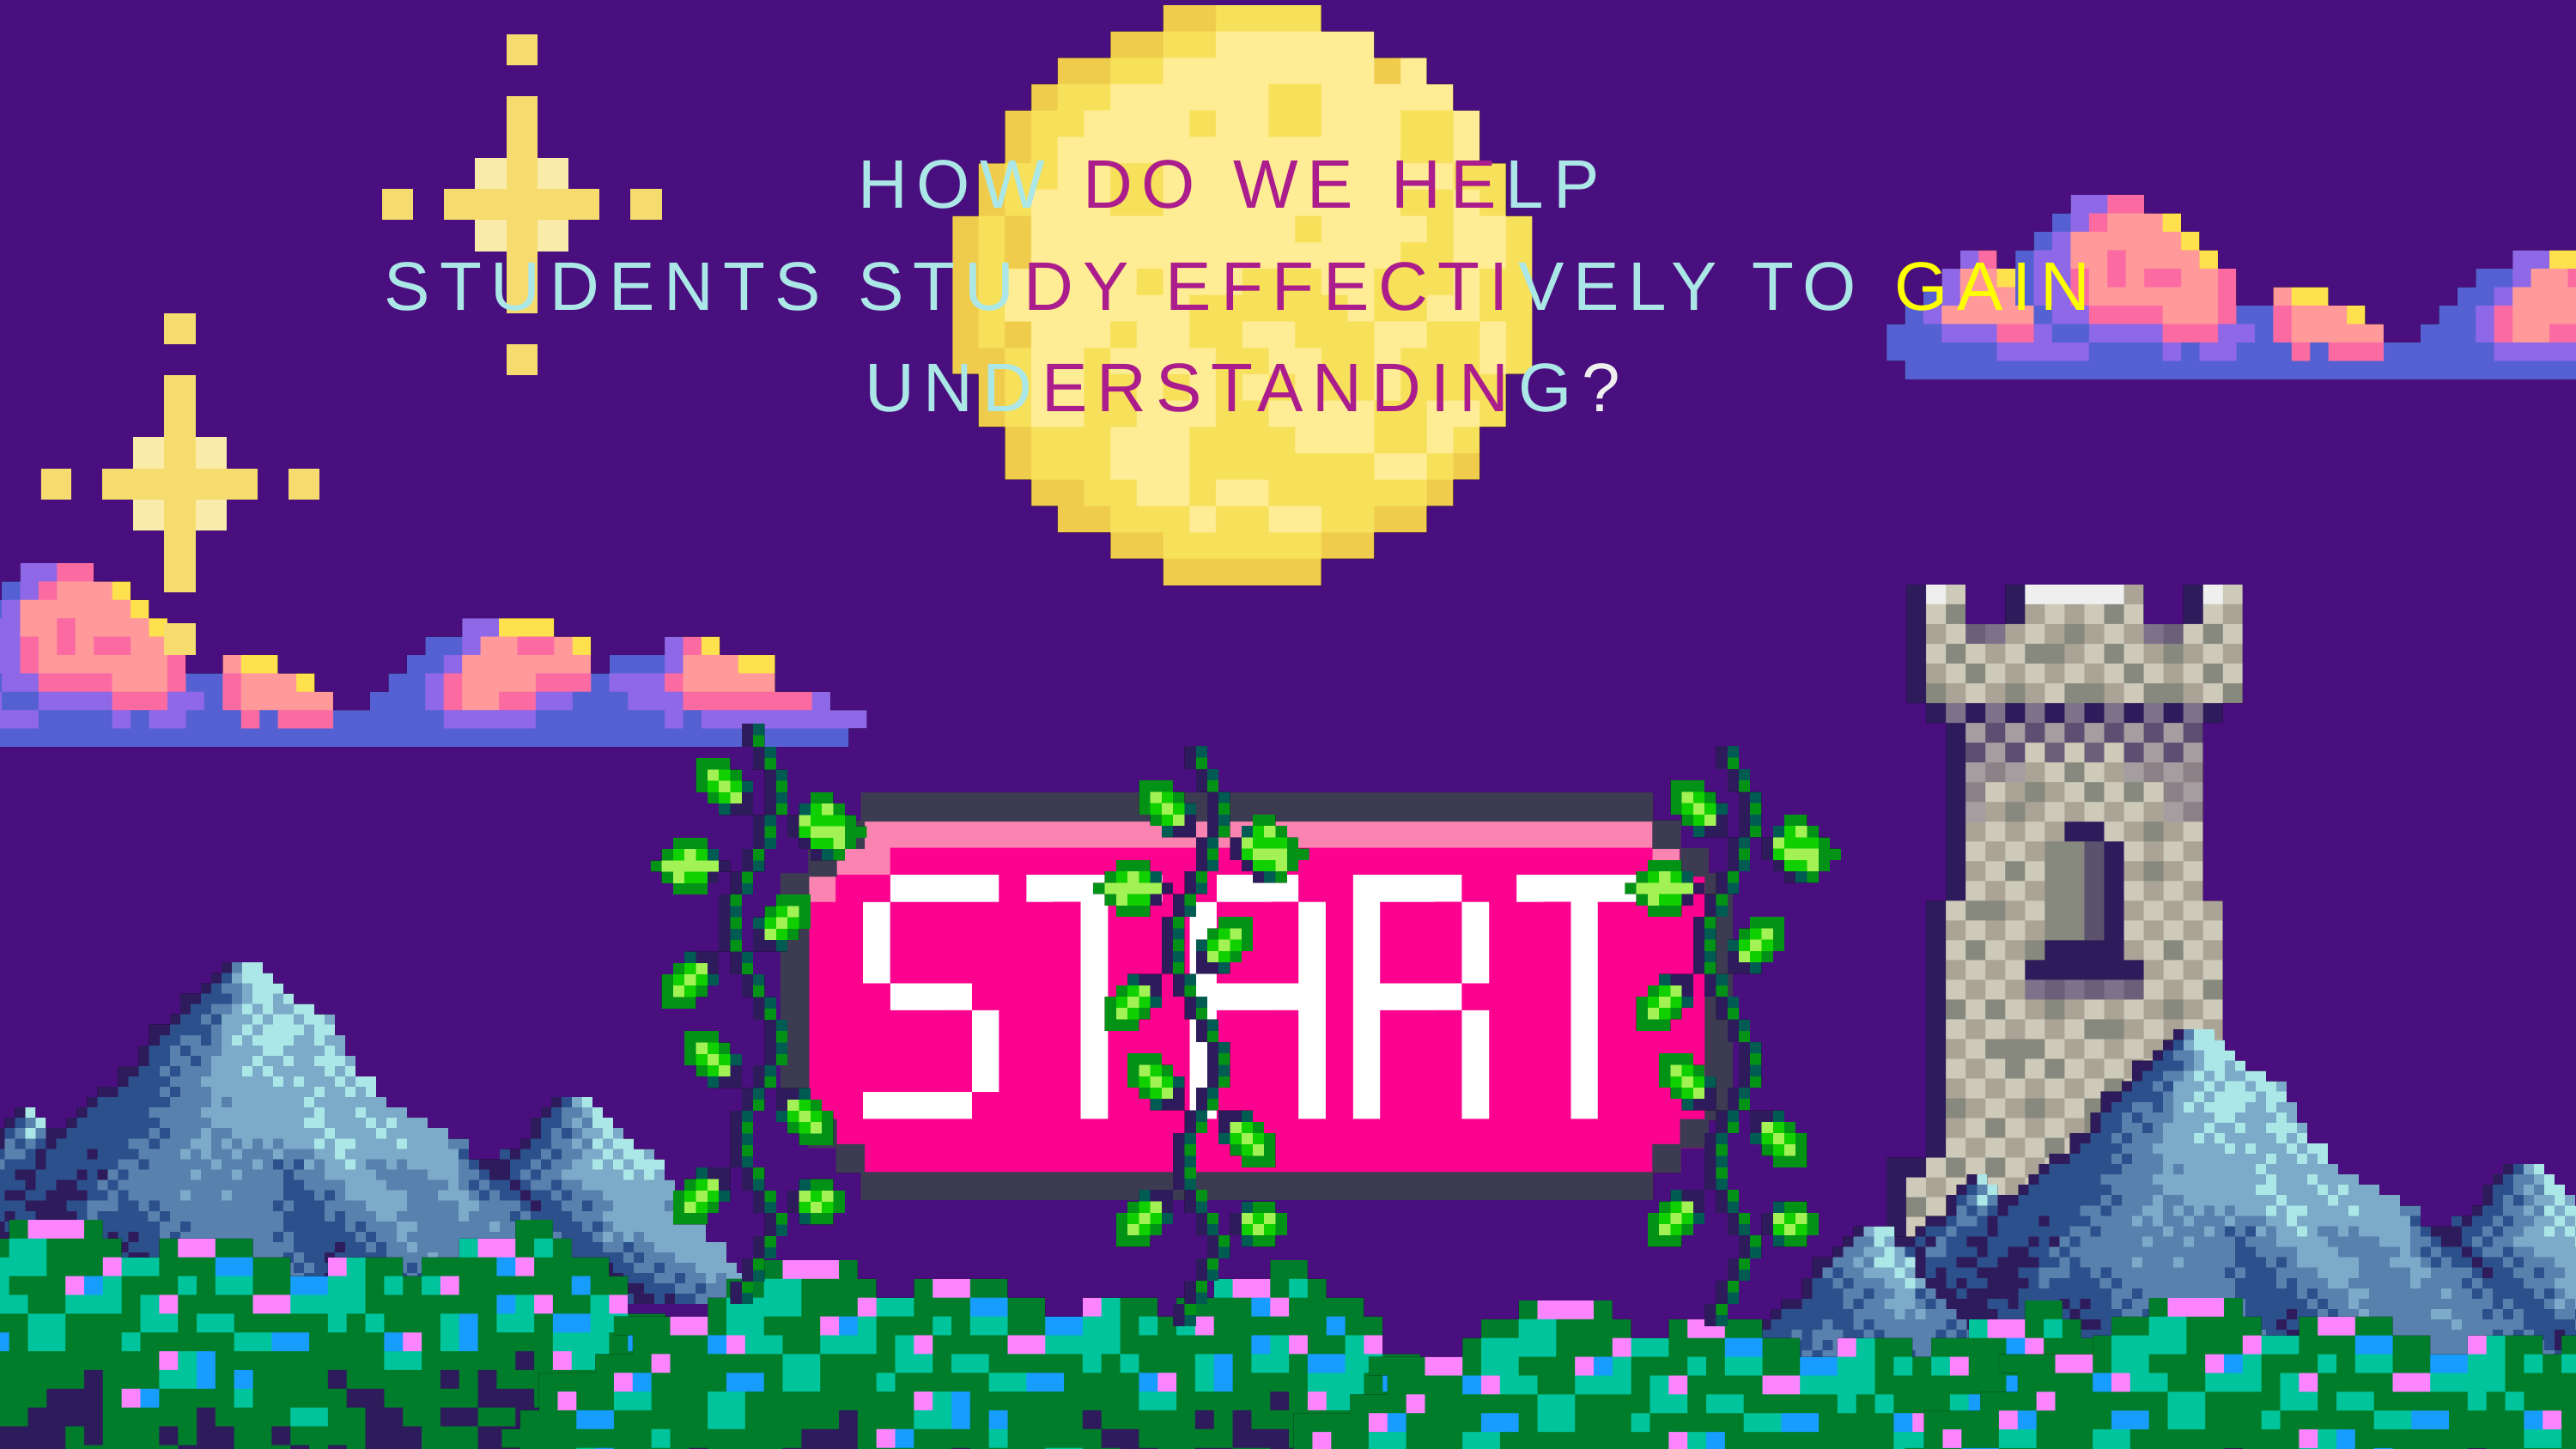

HOW DO WE HELP
STUDENTS STUDY EFFECTIVELY TO GAIN UNDERSTANDING?